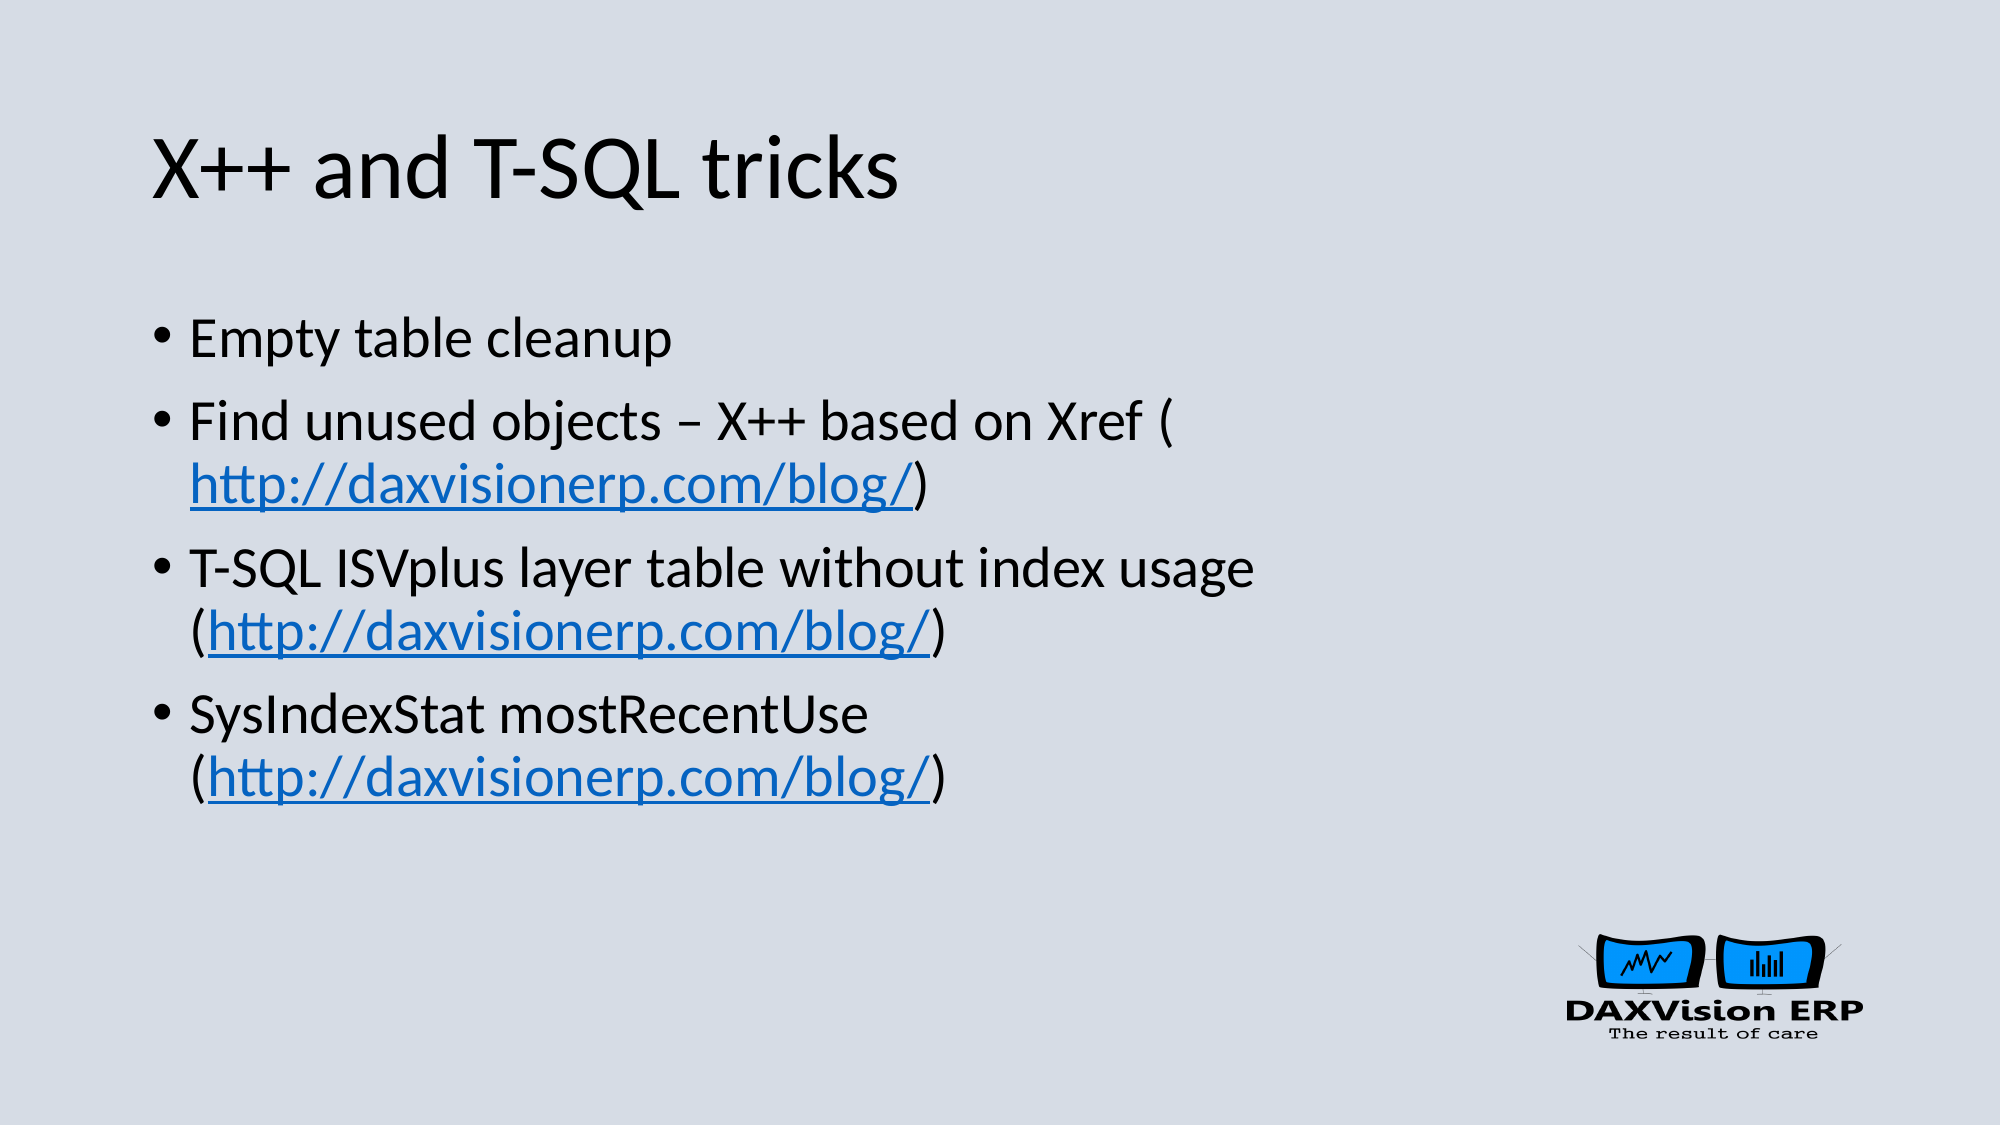

# X++ and T-SQL tricks
Empty table cleanup
Find unused objects – X++ based on Xref (http://daxvisionerp.com/blog/)
T-SQL ISVplus layer table without index usage
(http://daxvisionerp.com/blog/)
SysIndexStat mostRecentUse
(http://daxvisionerp.com/blog/)